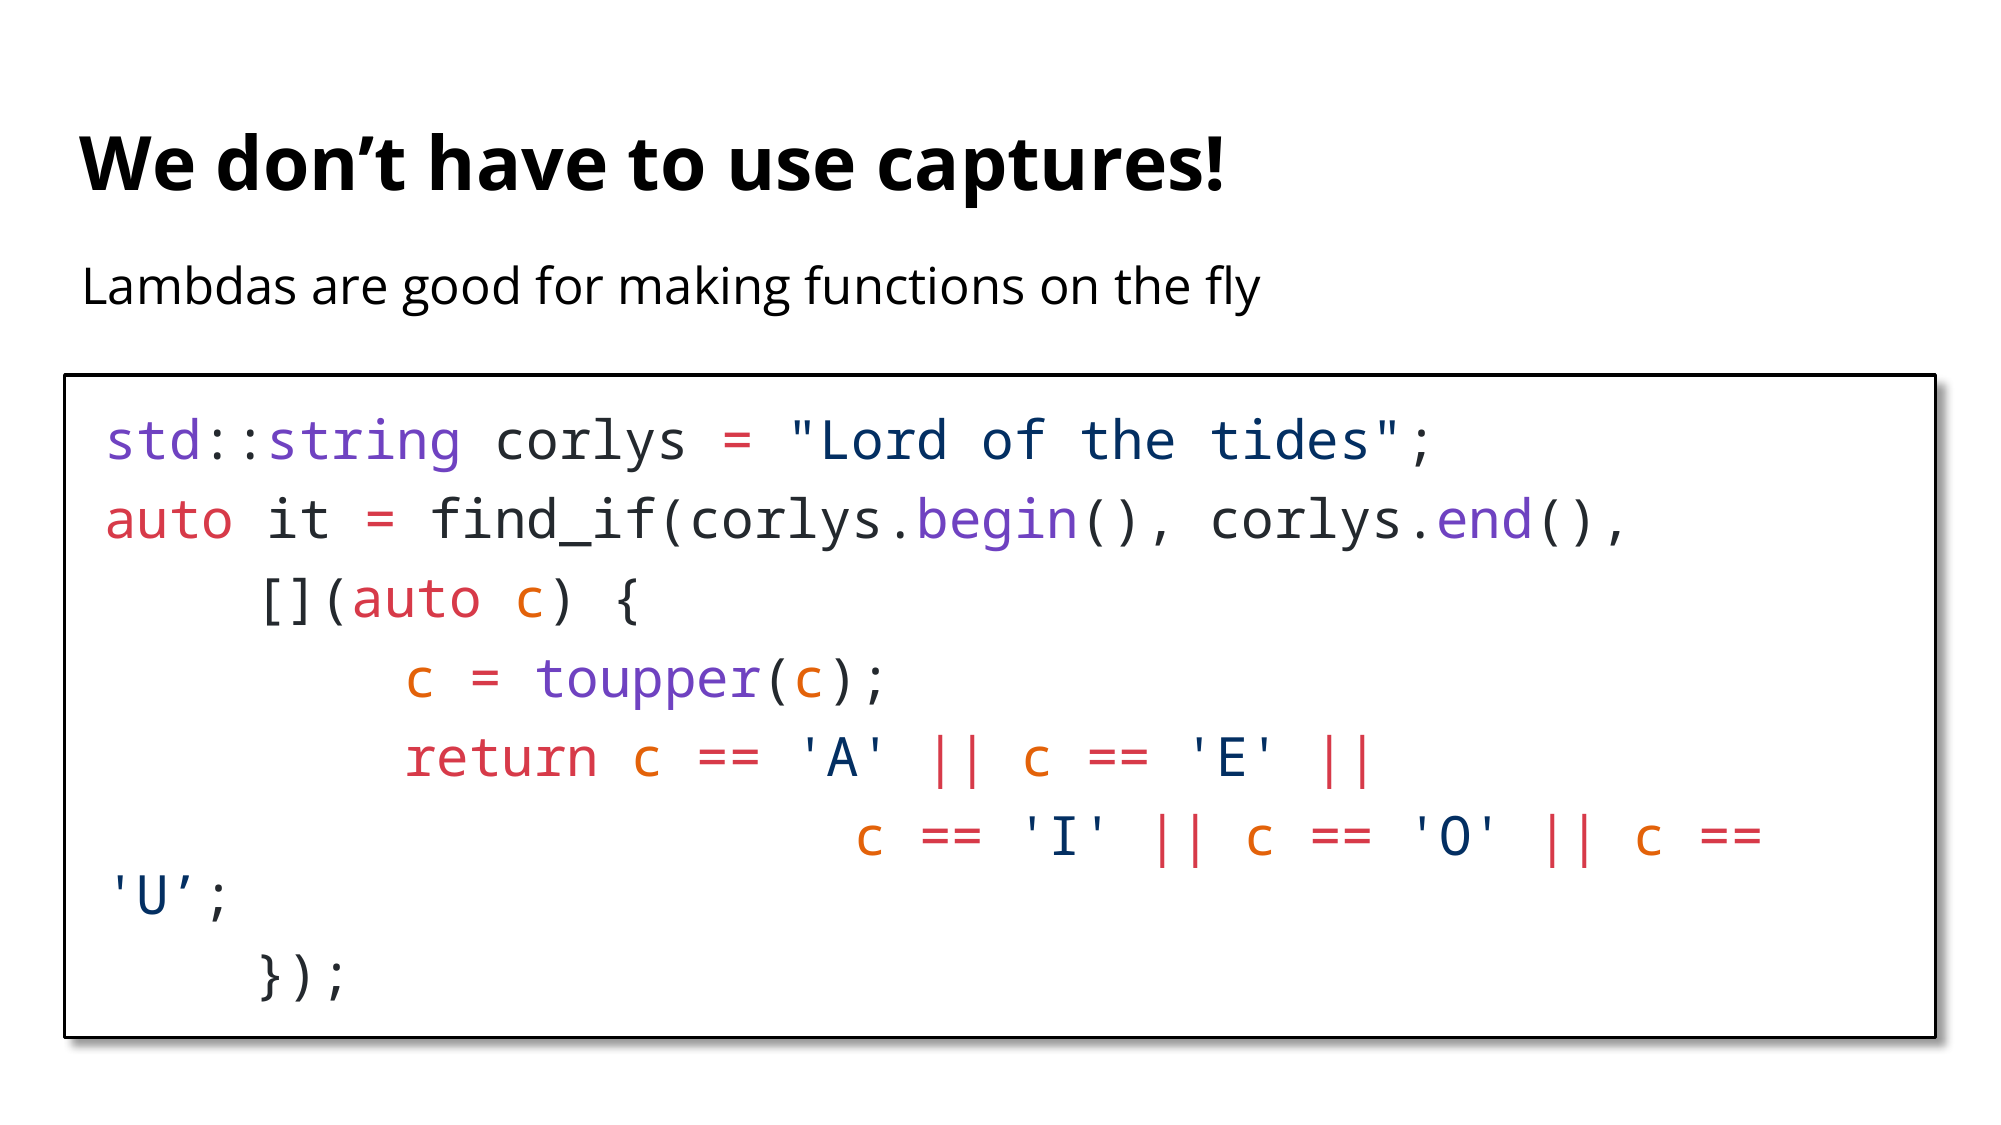

# We don’t have to use captures!
Lambdas are good for making functions on the fly
std::string corlys = "Lord of the tides";
auto it = find_if(corlys.begin(), corlys.end(),
	[](auto c) {
		c = toupper(c);
		return c == 'A' || c == 'E' ||
					c == 'I' || c == 'O' || c == 'U’;
	});